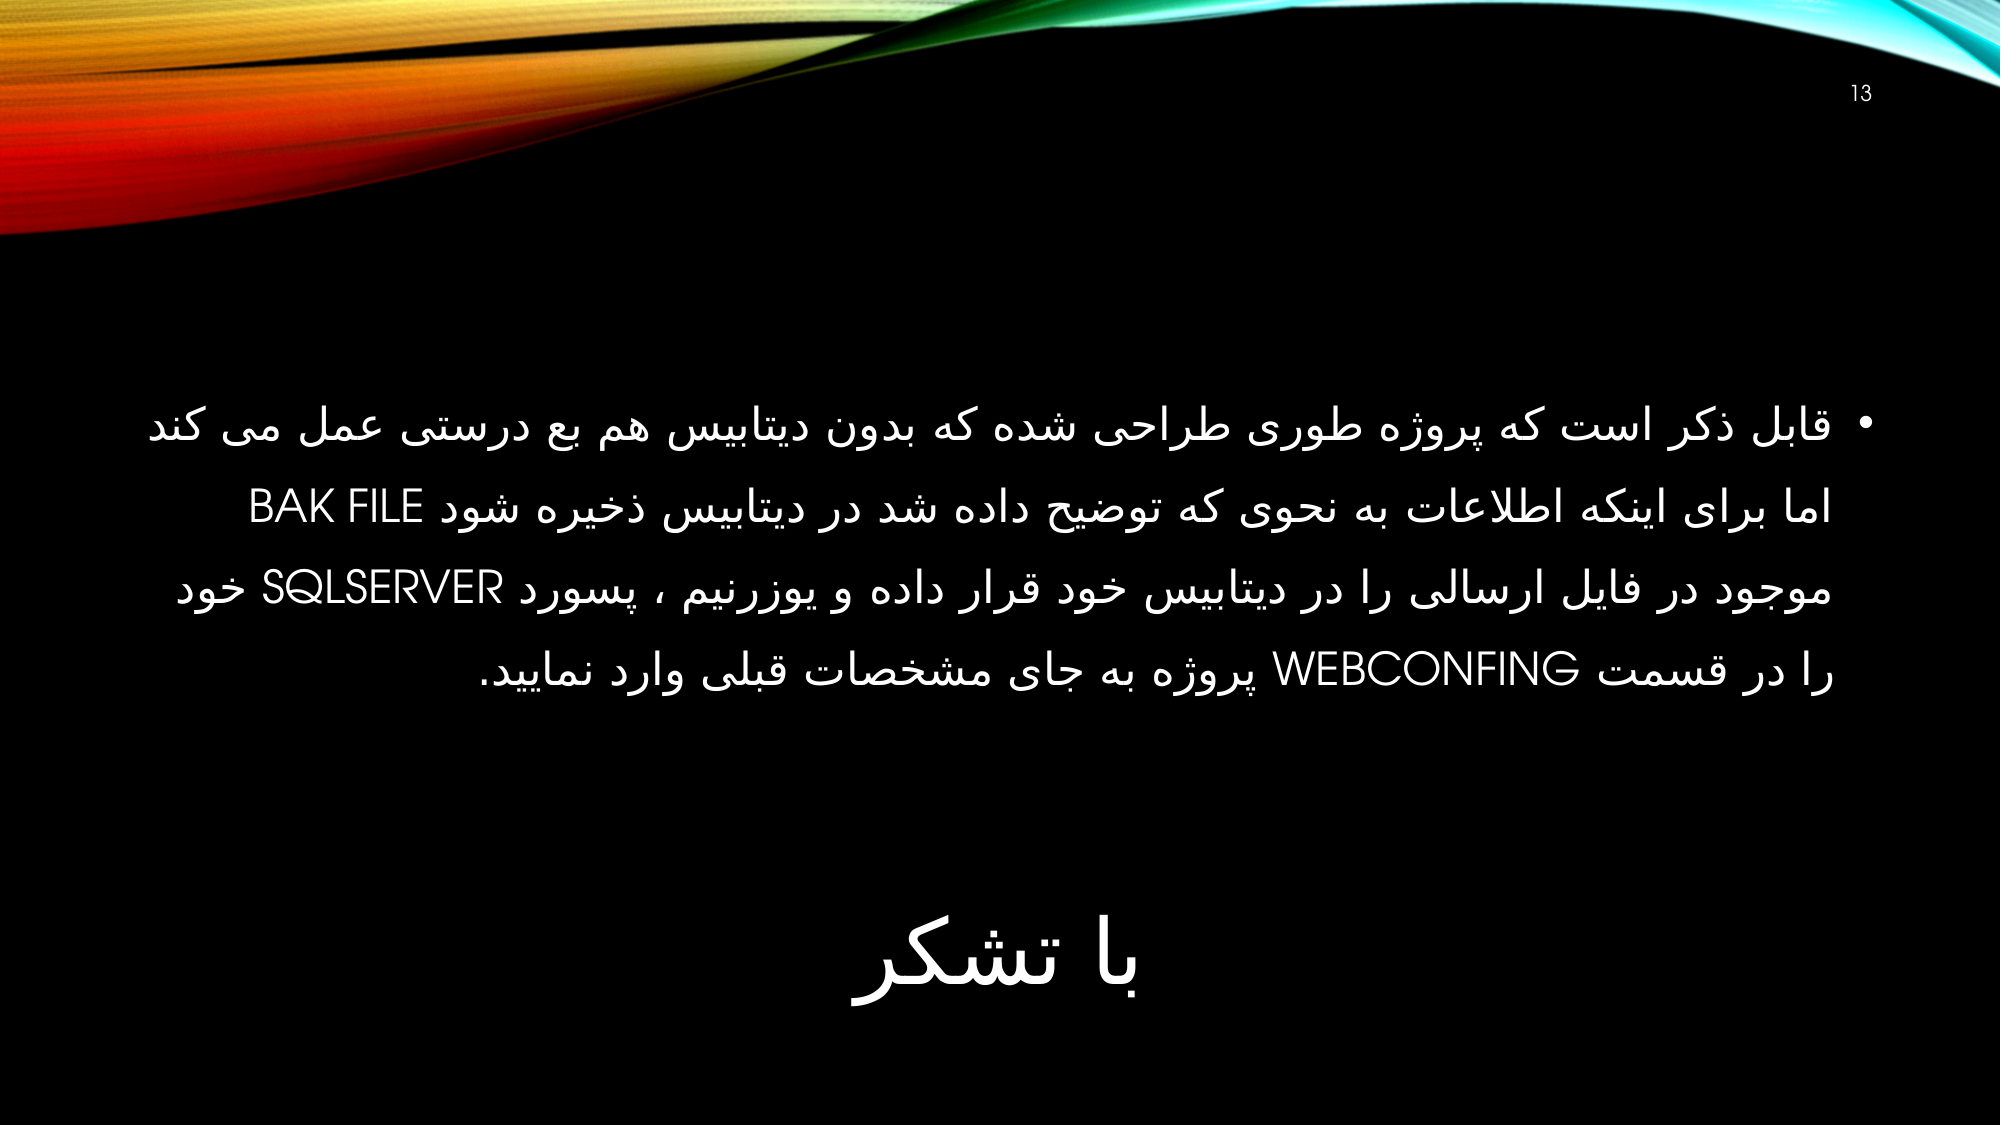

13
#
قابل ذکر است که پروژه طوری طراحی شده که بدون دیتابیس هم بع درستی عمل می کند اما برای اینکه اطلاعات به نحوی که توضیح داده شد در دیتابیس ذخیره شود bak file  موجود در فایل ارسالی را در دیتابیس خود قرار داده و یوزرنیم ، پسورد sqlserver خود را در قسمت webconfing پروژه به جای مشخصات قبلی وارد نمایید.

با تشکر